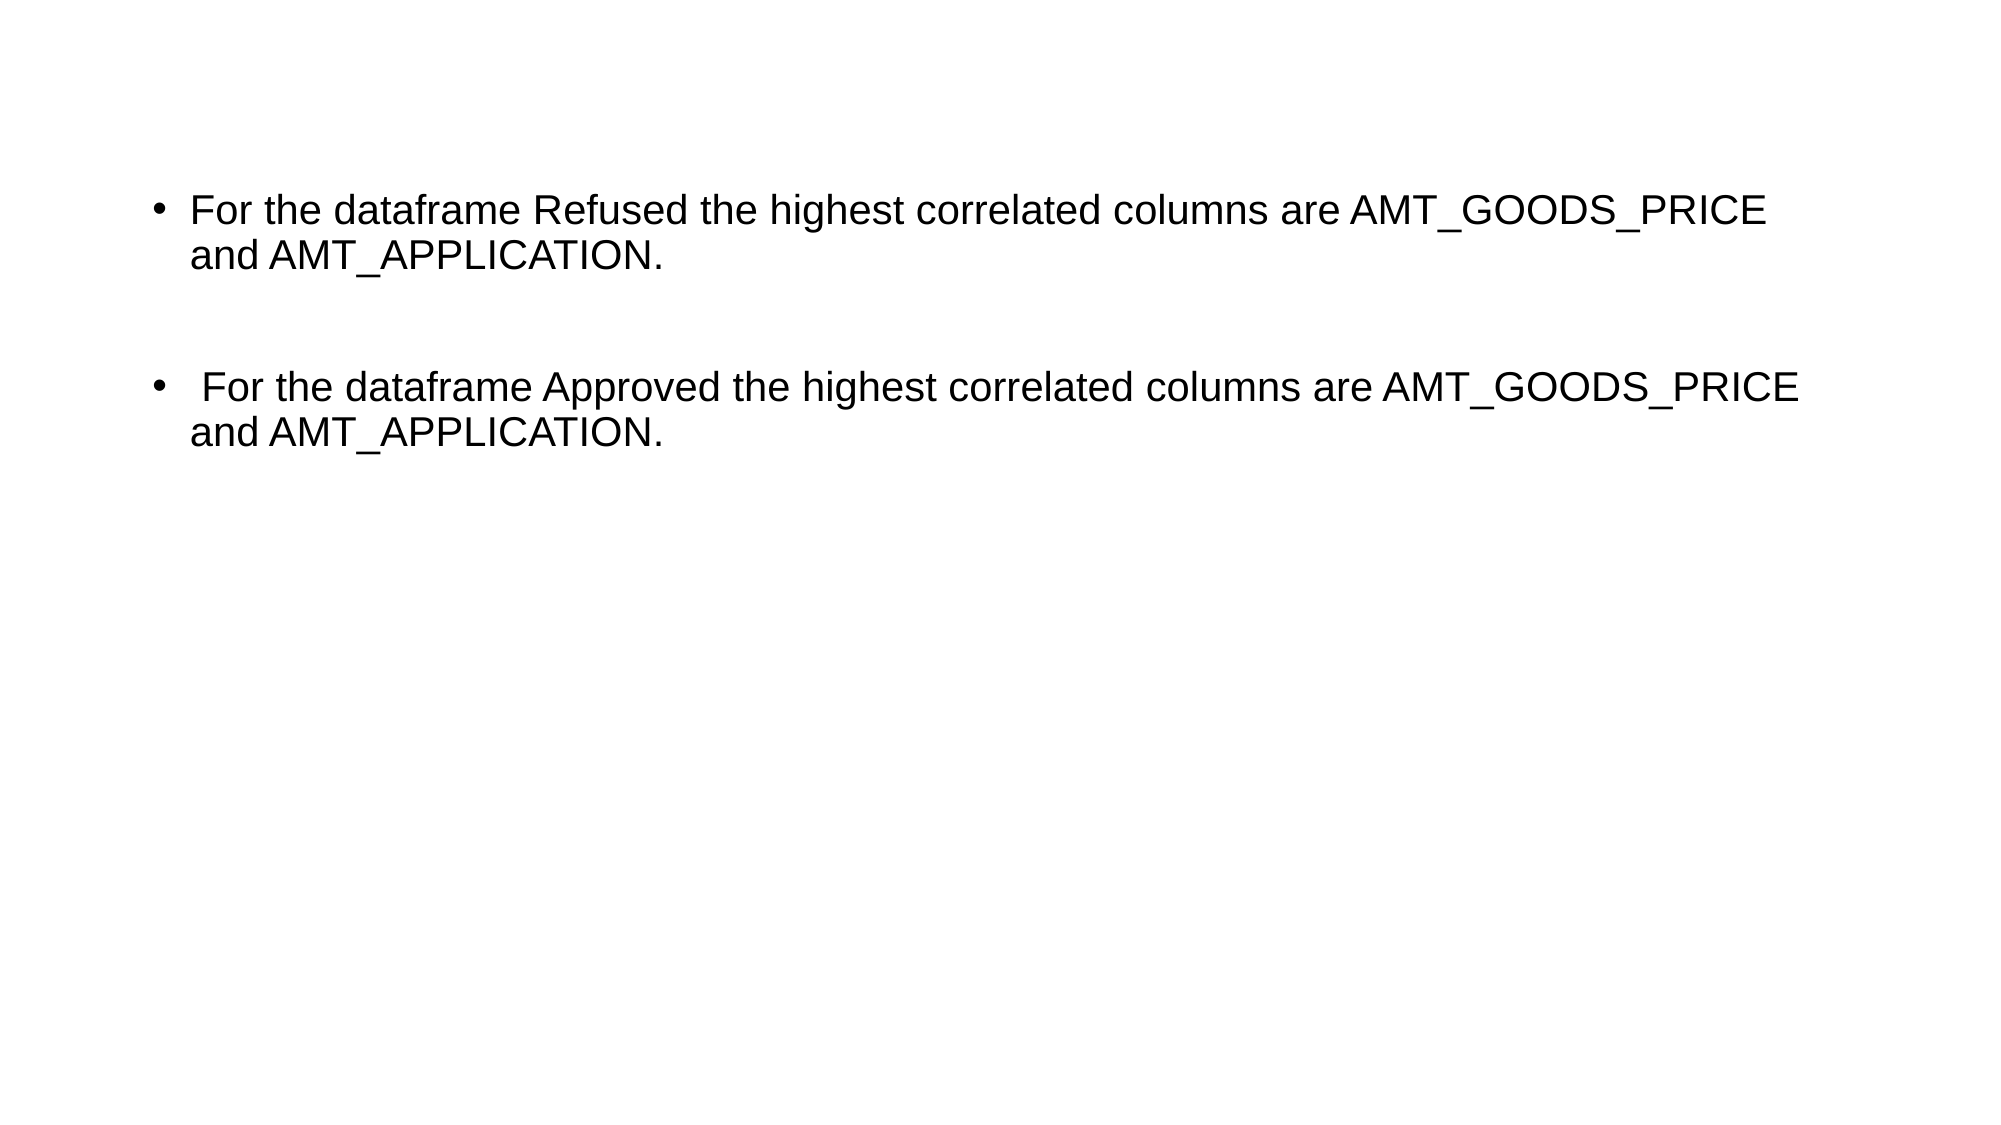

For the dataframe Refused the highest correlated columns are AMT_GOODS_PRICE and AMT_APPLICATION.

 For the dataframe Approved the highest correlated columns are AMT_GOODS_PRICE and AMT_APPLICATION.